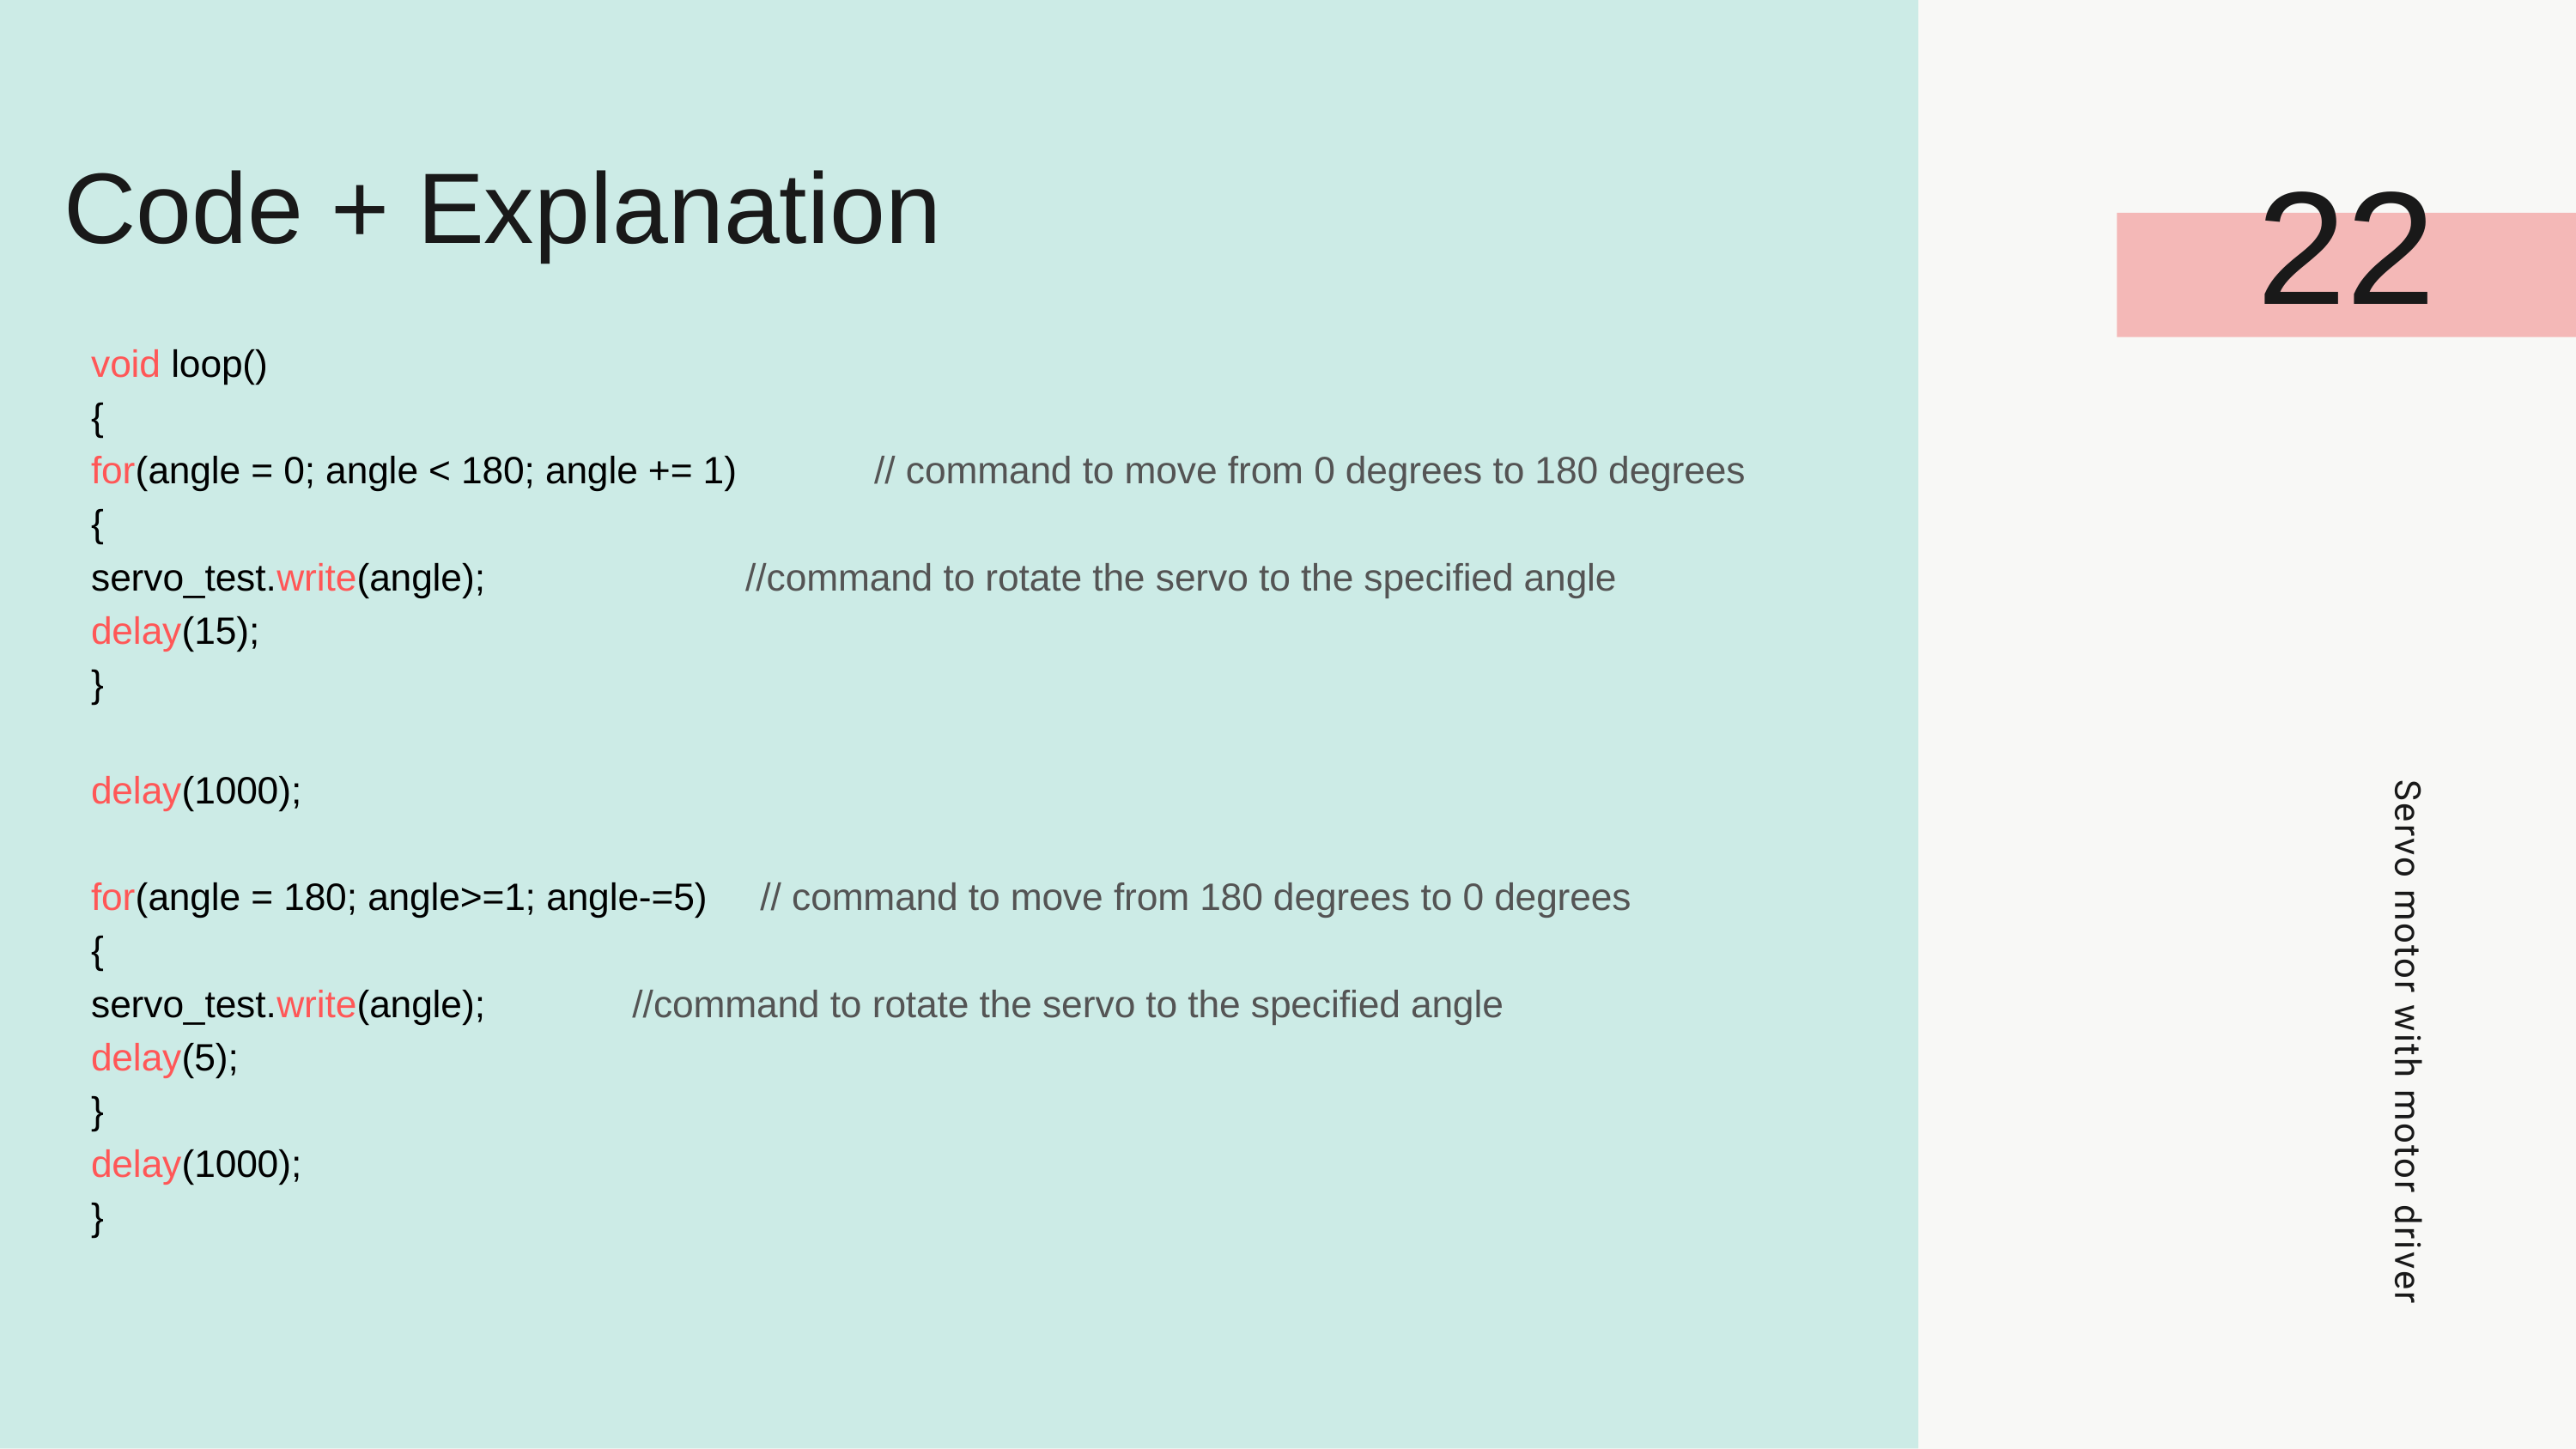

Code + Explanation
22

void loop()
{
for(angle = 0; angle < 180; angle += 1) 	 // command to move from 0 degrees to 180 degrees
{
servo_test.write(angle);              	 //command to rotate the servo to the specified angle
delay(15);
}

delay(1000);

for(angle = 180; angle>=1; angle-=5)     // command to move from 180 degrees to 0 degrees
{
servo_test.write(angle);              //command to rotate the servo to the specified angle
delay(5);
}
delay(1000);
}
Servo motor with motor driver